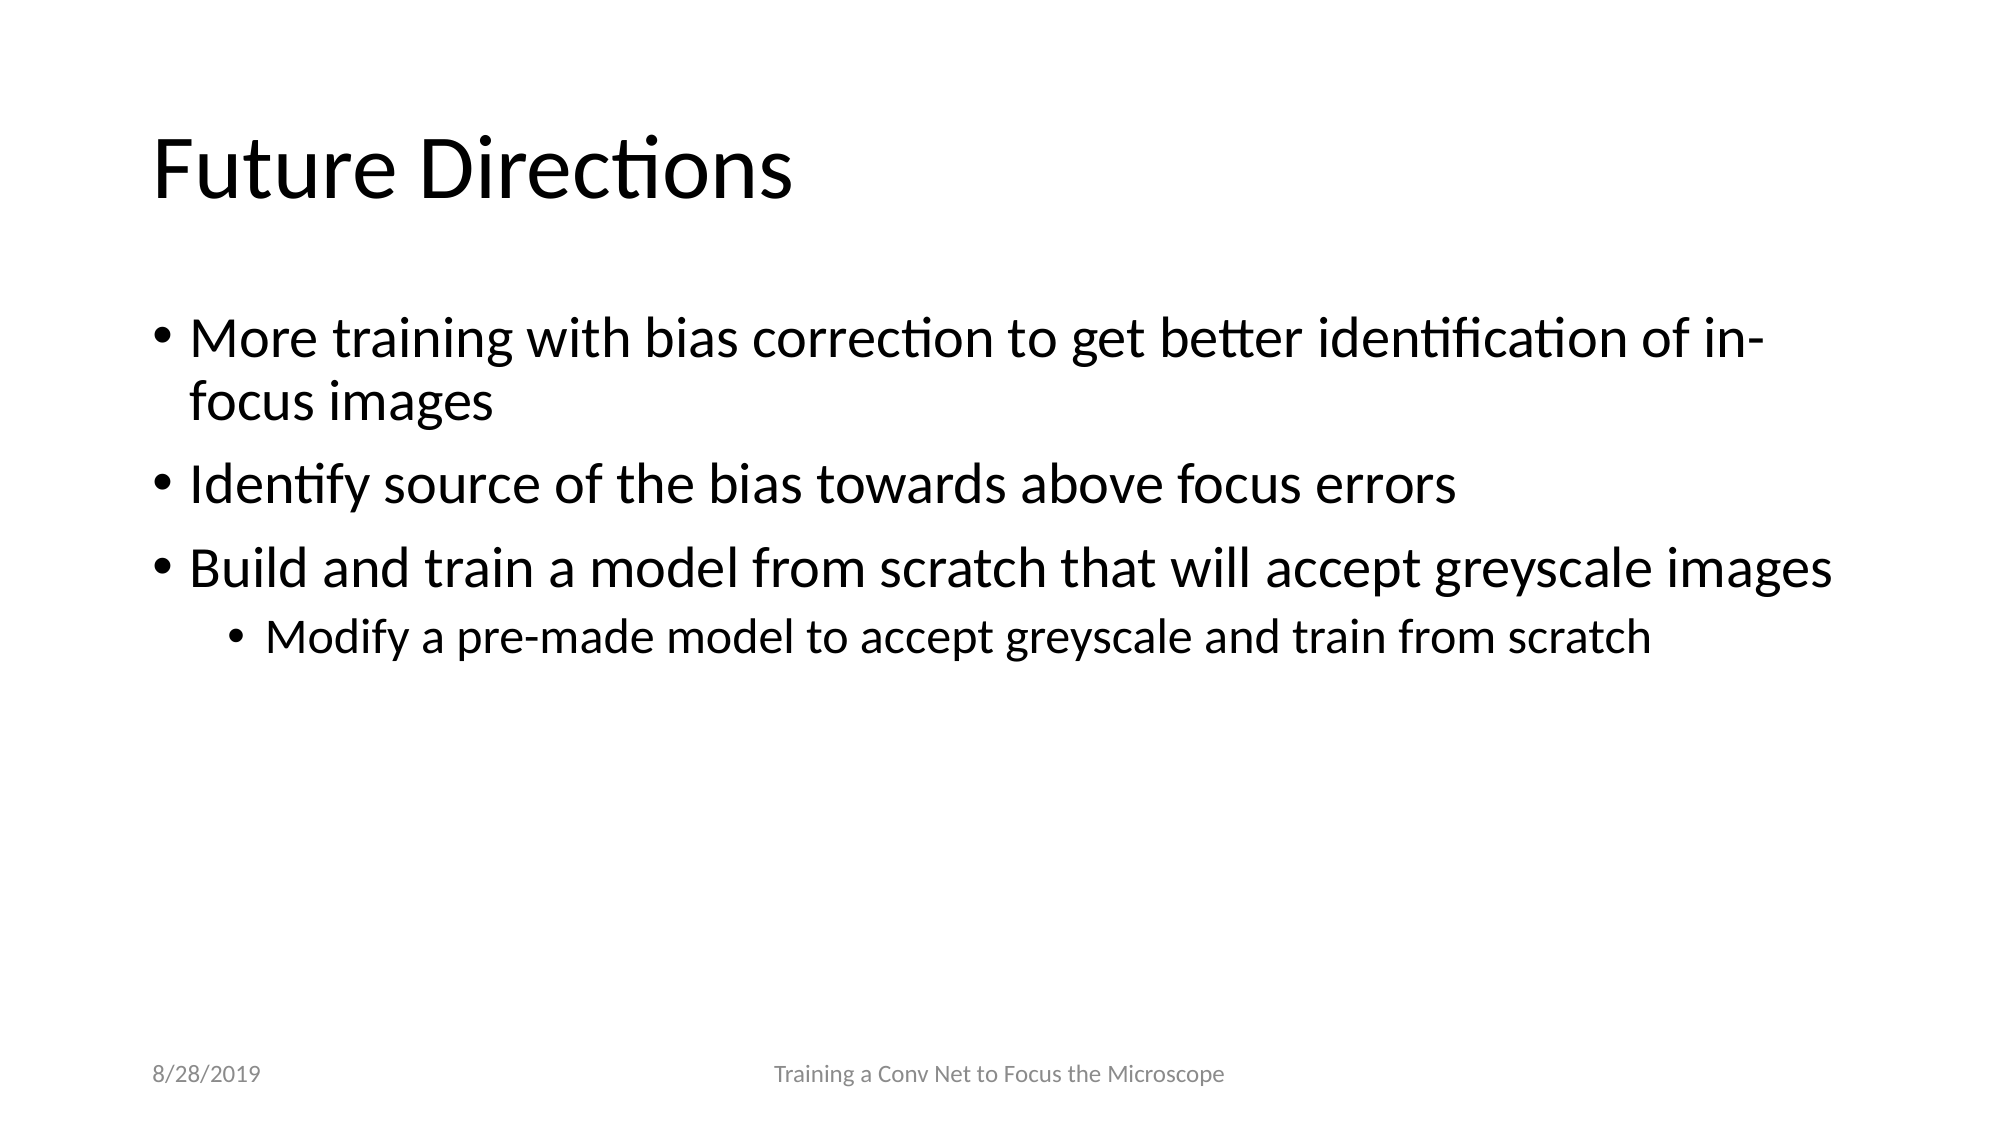

# Future Directions
More training with bias correction to get better identification of in-focus images
Identify source of the bias towards above focus errors
Build and train a model from scratch that will accept greyscale images
Modify a pre-made model to accept greyscale and train from scratch
8/28/2019
Training a Conv Net to Focus the Microscope